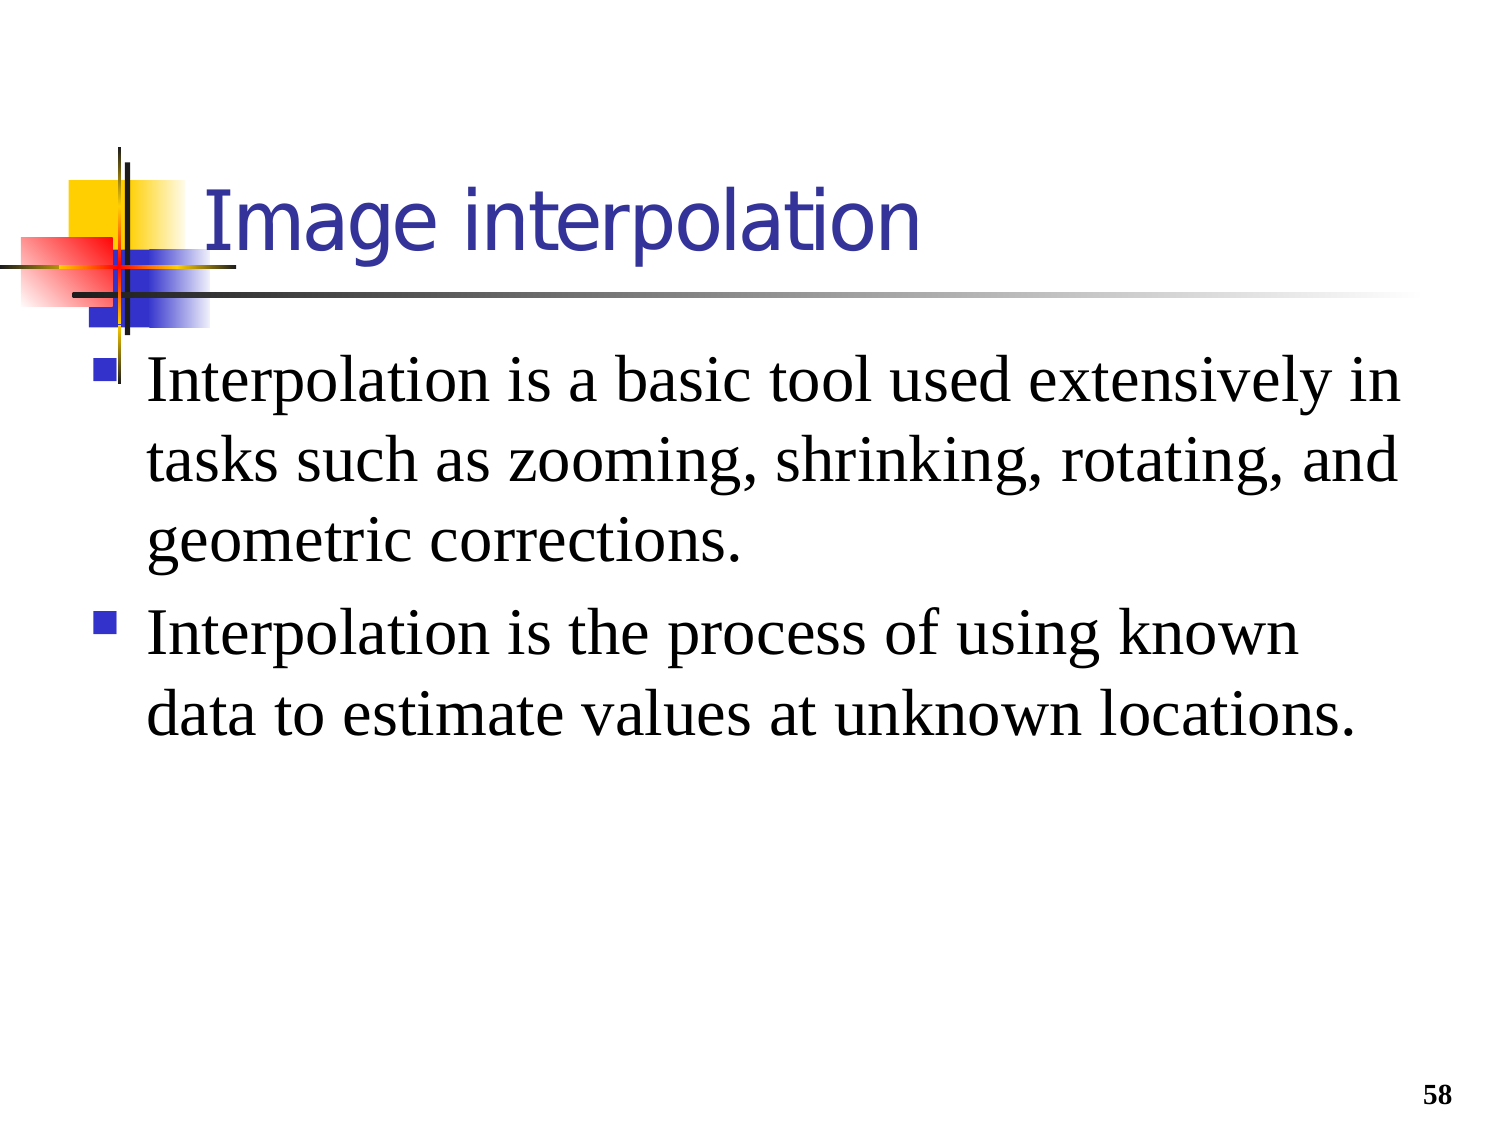

# Image interpolation
Interpolation is a basic tool used extensively in tasks such as zooming, shrinking, rotating, and geometric corrections.
Interpolation is the process of using known data to estimate values at unknown locations.
58